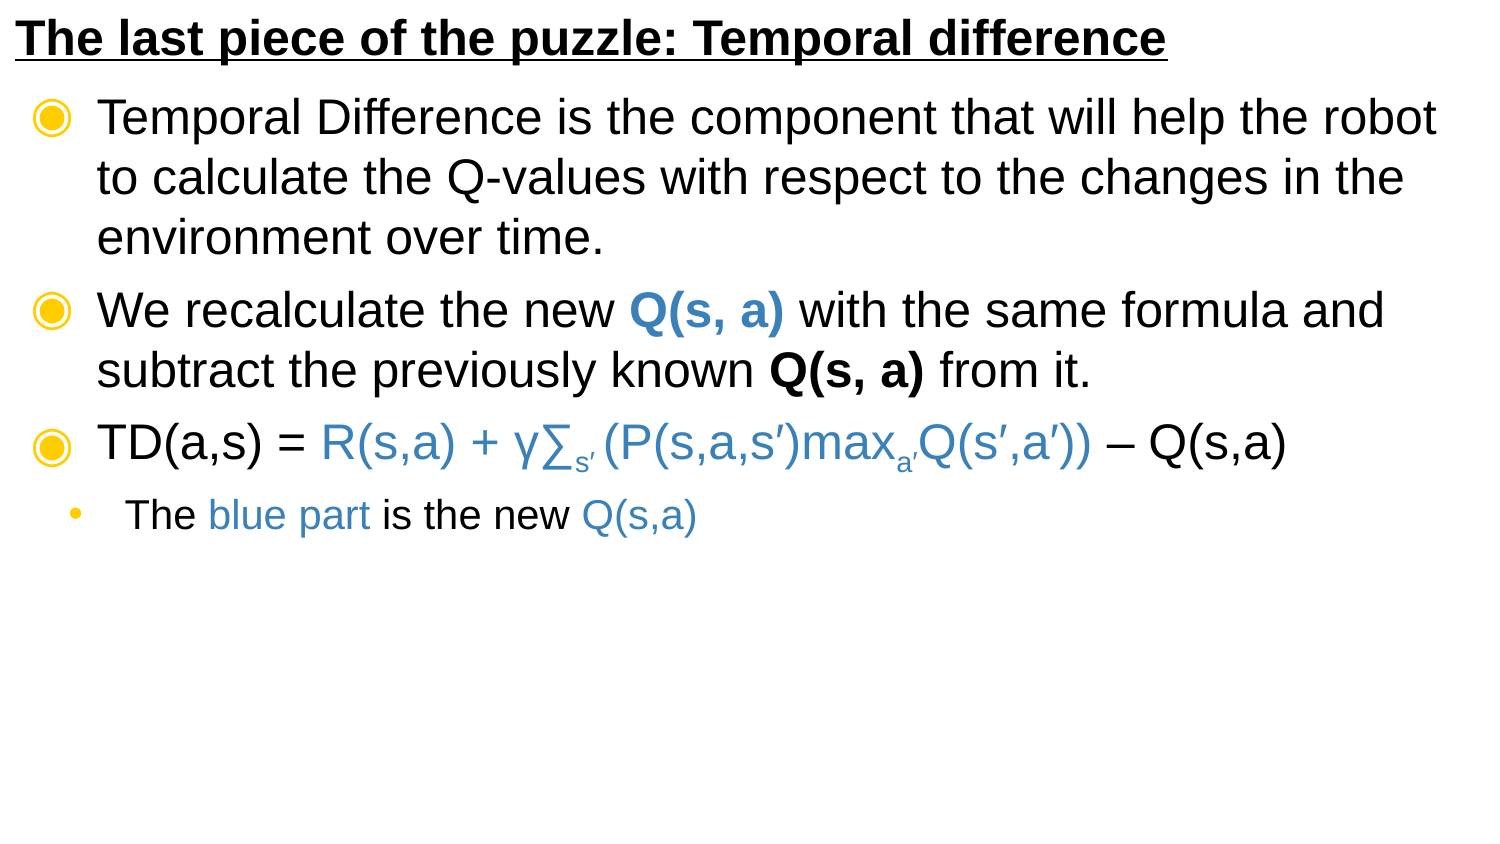

The last piece of the puzzle: Temporal difference
Temporal Difference is the component that will help the robot to calculate the Q-values with respect to the changes in the environment over time.
We recalculate the new Q(s, a) with the same formula and subtract the previously known Q(s, a) from it.
TD(a,s) = R(s,a) + γ∑s′ (P(s,a,s′)maxa′Q(s′,a′)) – Q(s,a)
The blue part is the new Q(s,a)